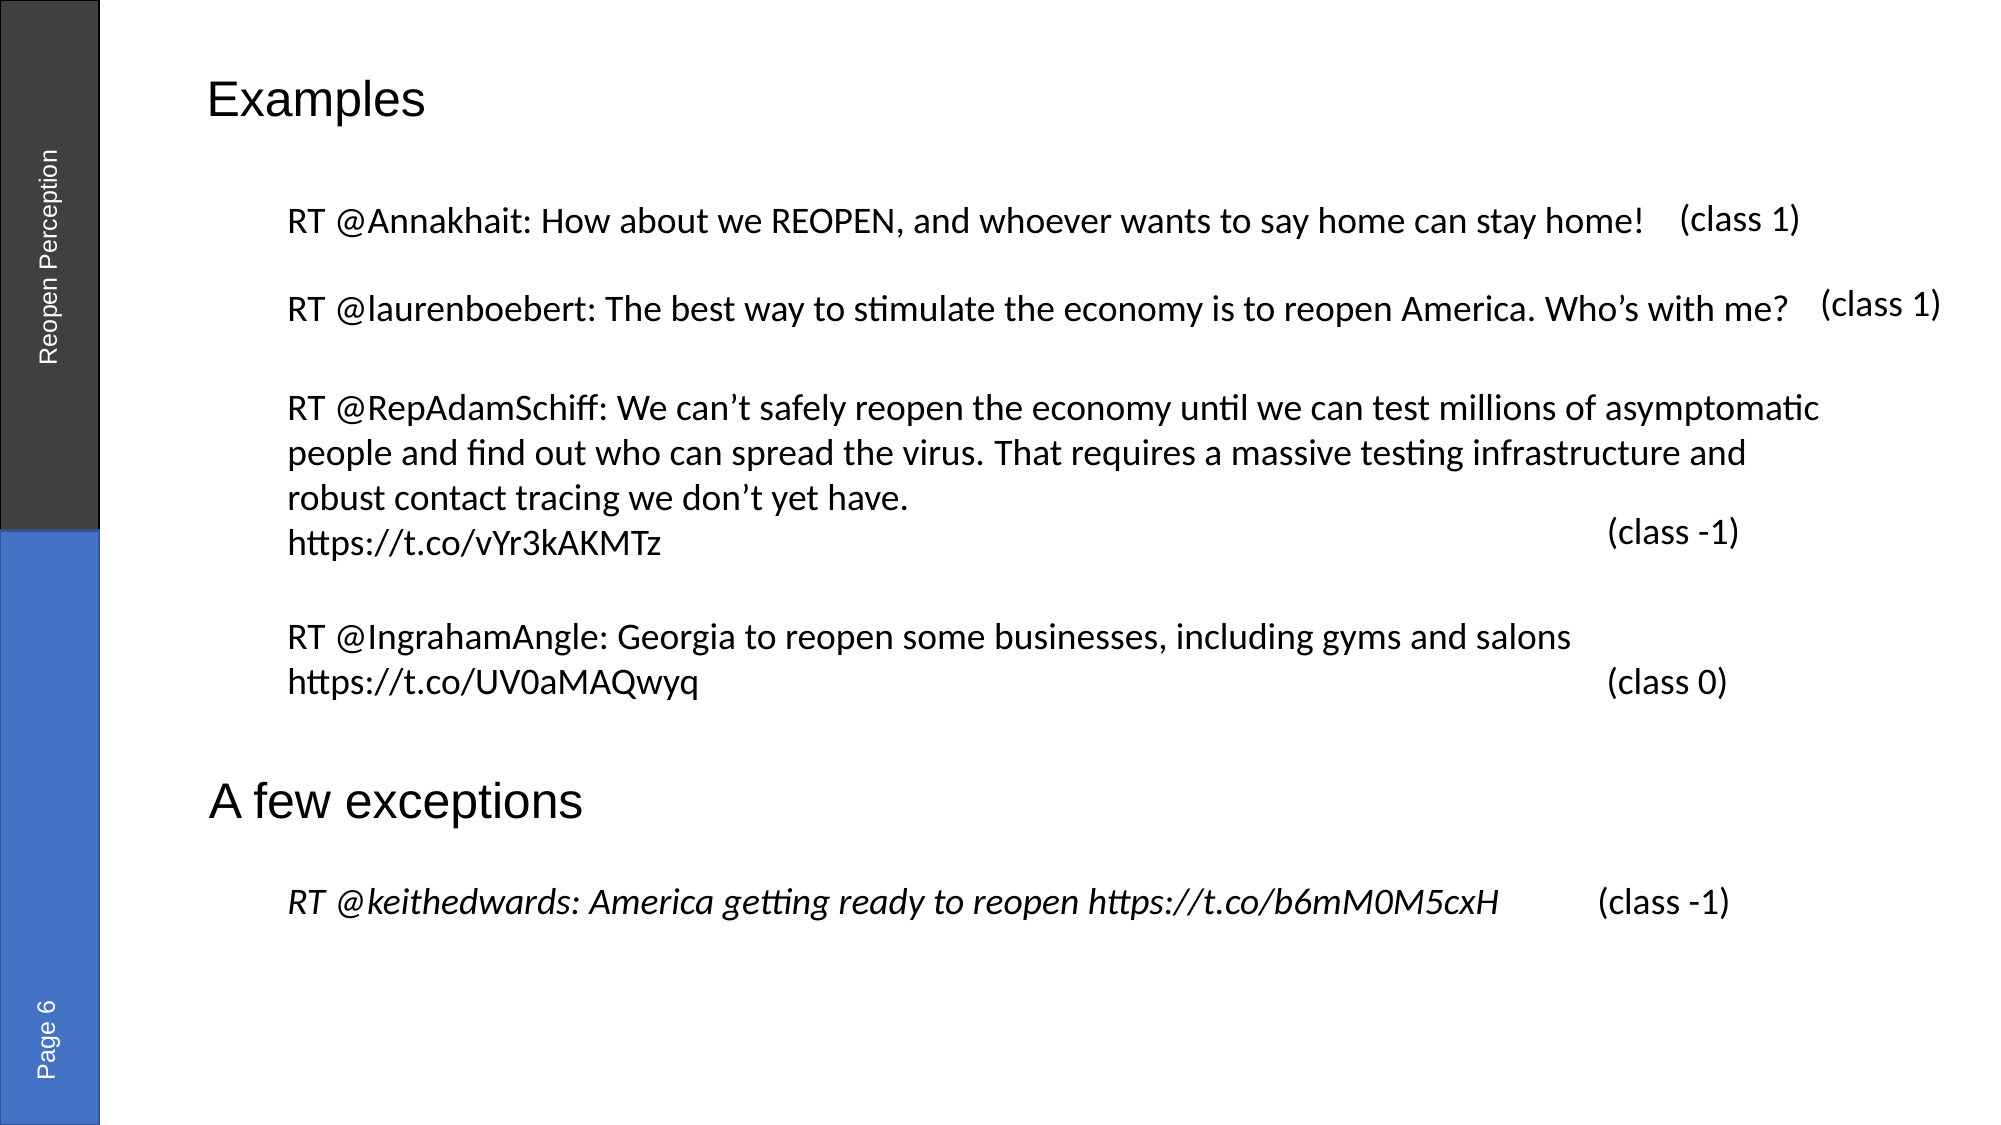

Examples
(class 1)
RT @Annakhait: How about we REOPEN, and whoever wants to say home can stay home!
(class 1)
RT @laurenboebert: The best way to stimulate the economy is to reopen America. Who’s with me?

Reopen Perception
RT @RepAdamSchiff: We can’t safely reopen the economy until we can test millions of asymptomatic people and find out who can spread the virus. That requires a massive testing infrastructure and robust contact tracing we don’t yet have.
https://t.co/vYr3kAKMTz
(class -1)

RT @IngrahamAngle: Georgia to reopen some businesses, including gyms and salons https://t.co/UV0aMAQwyq
(class 0)
A few exceptions
RT @keithedwards: America getting ready to reopen https://t.co/b6mM0M5cxH
(class -1)

Page 6